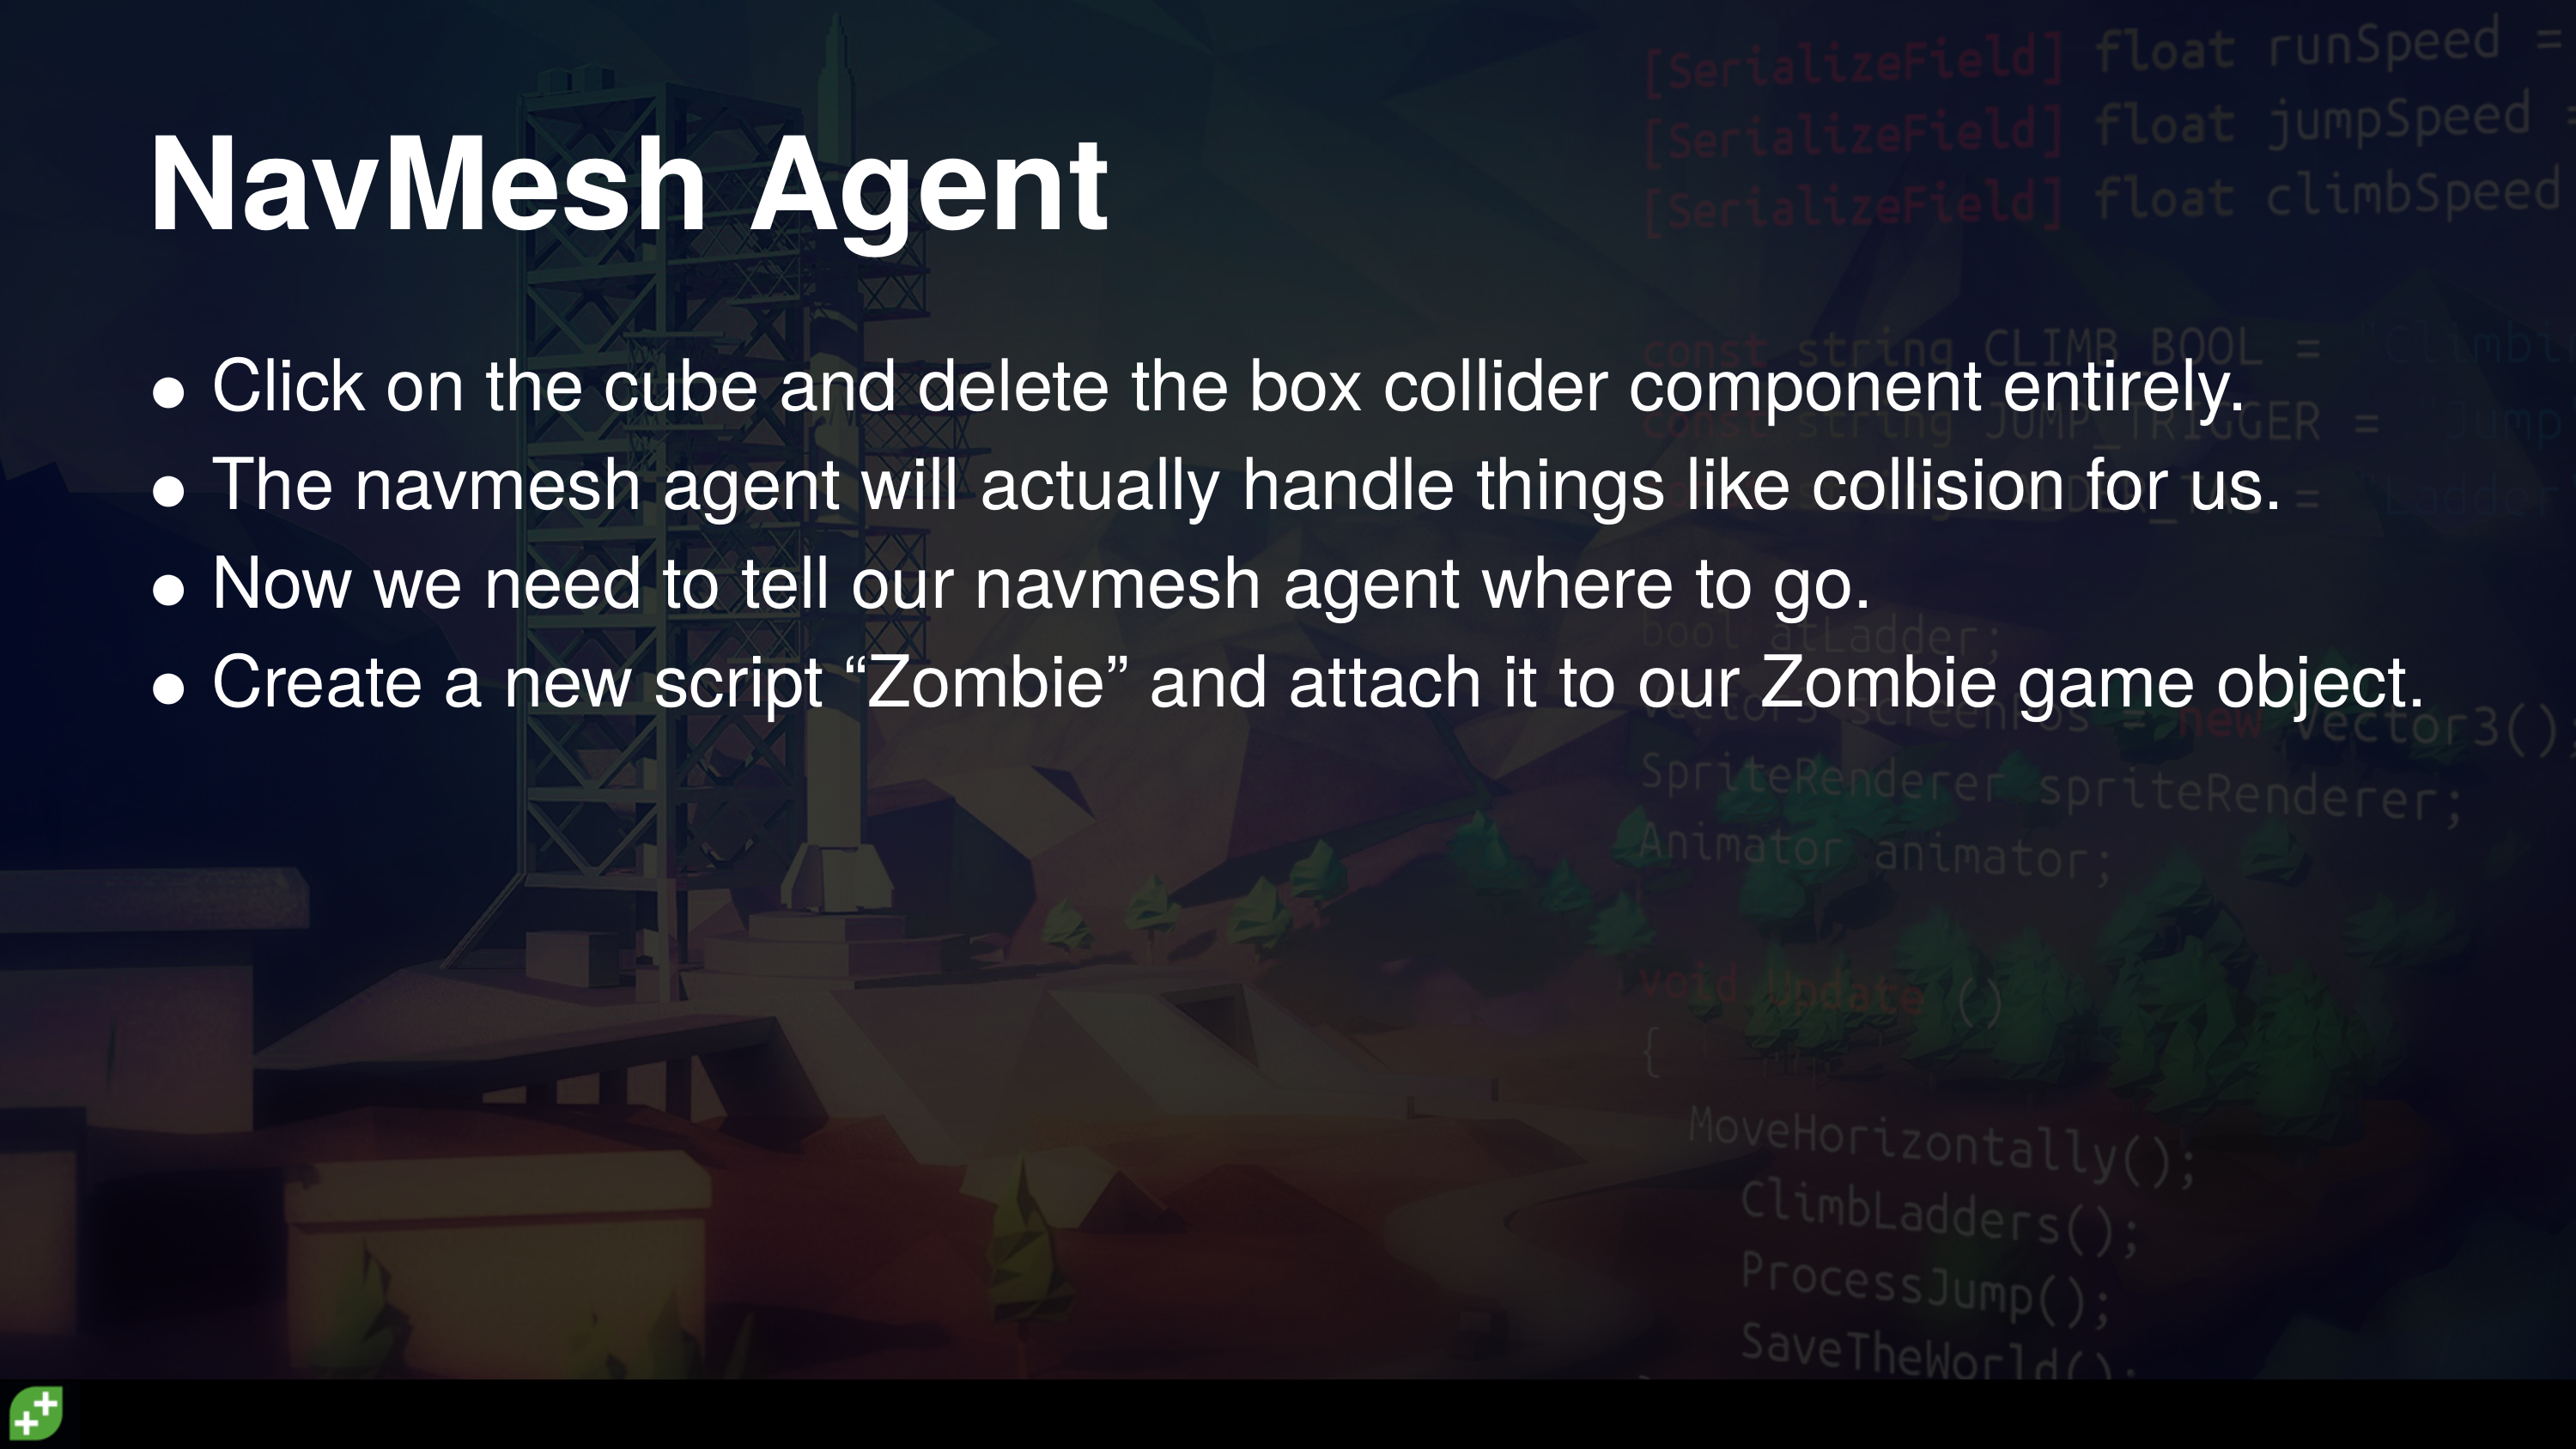

# NavMesh Agent
Click on the cube and delete the box collider component entirely.
The navmesh agent will actually handle things like collision for us.
Now we need to tell our navmesh agent where to go.
Create a new script “Zombie” and attach it to our Zombie game object.